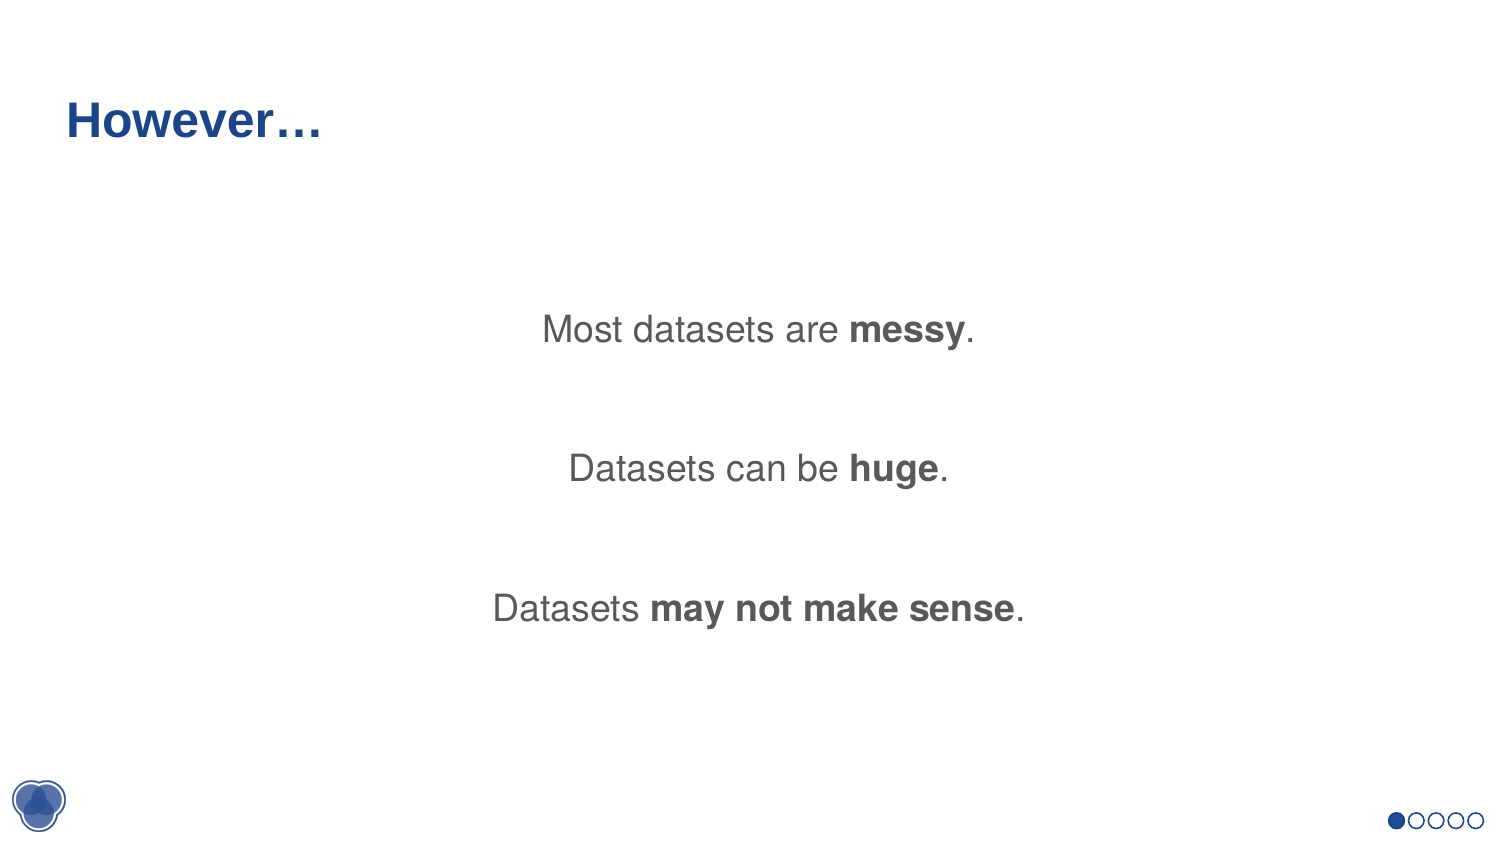

# However…
Most datasets are messy.
Datasets can be huge.
Datasets may not make sense.